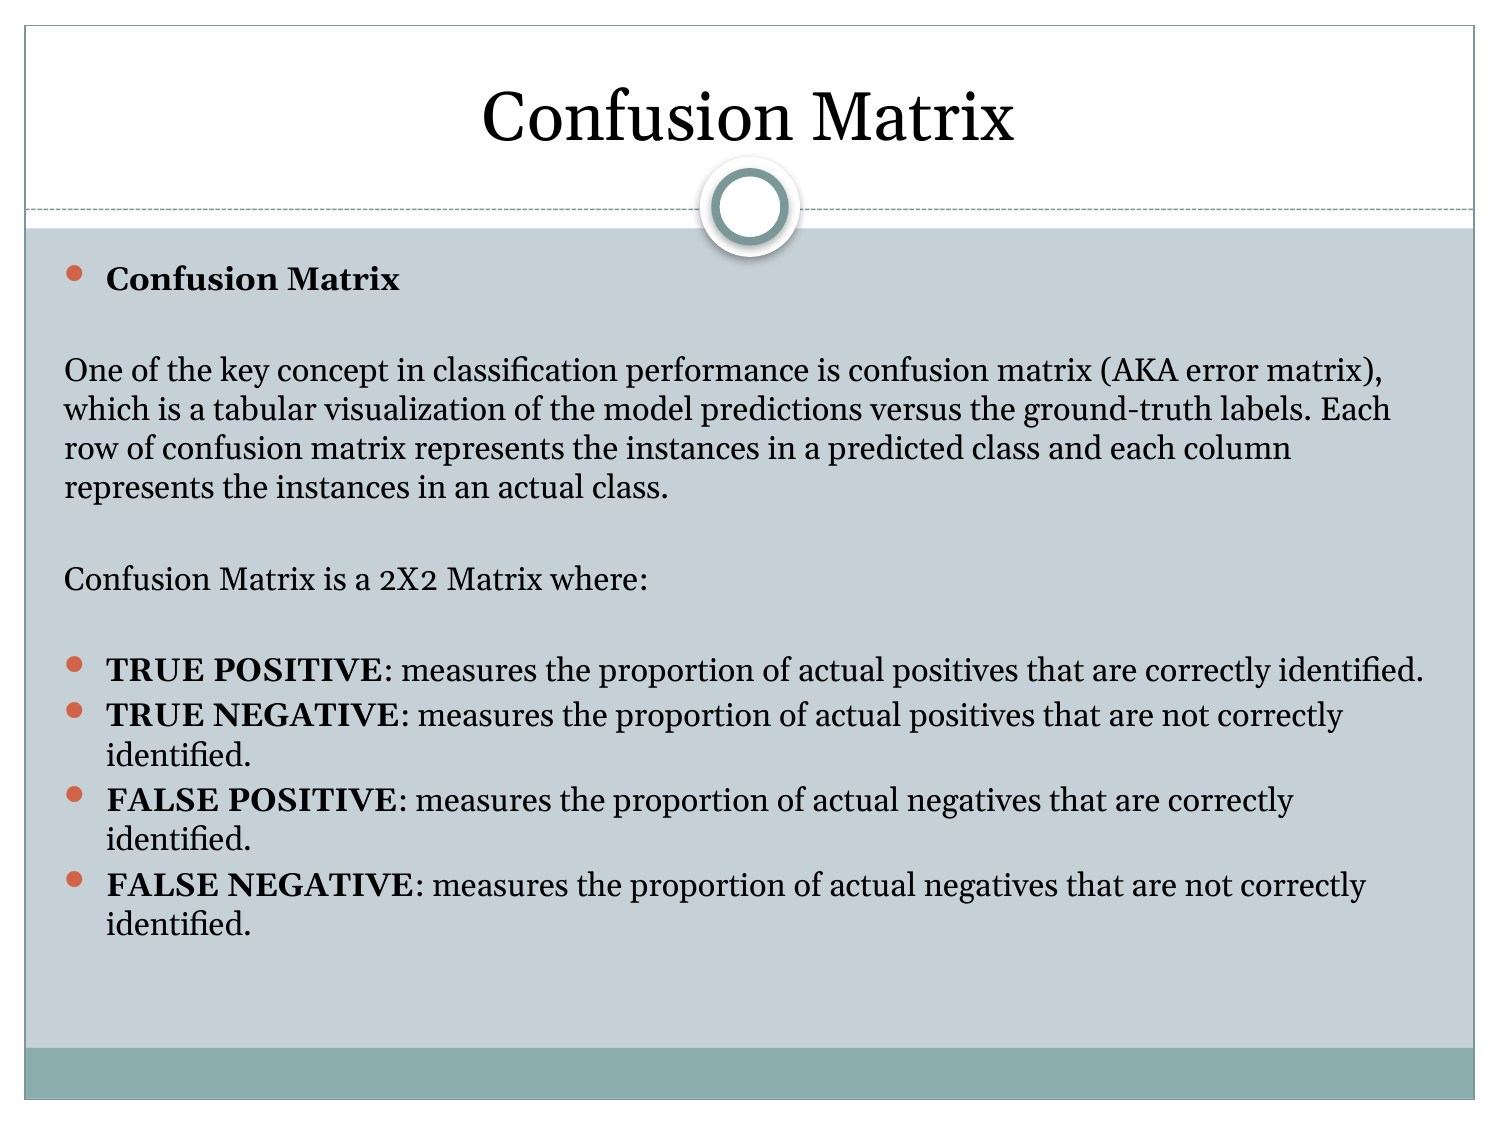

# Confusion Matrix
Confusion Matrix

One of the key concept in classification performance is confusion matrix (AKA error matrix), which is a tabular visualization of the model predictions versus the ground-truth labels. Each row of confusion matrix represents the instances in a predicted class and each column represents the instances in an actual class.

Confusion Matrix is a 2X2 Matrix where:

TRUE POSITIVE: measures the proportion of actual positives that are correctly identified.
TRUE NEGATIVE: measures the proportion of actual positives that are not correctly identified.
FALSE POSITIVE: measures the proportion of actual negatives that are correctly identified.
FALSE NEGATIVE: measures the proportion of actual negatives that are not correctly identified.